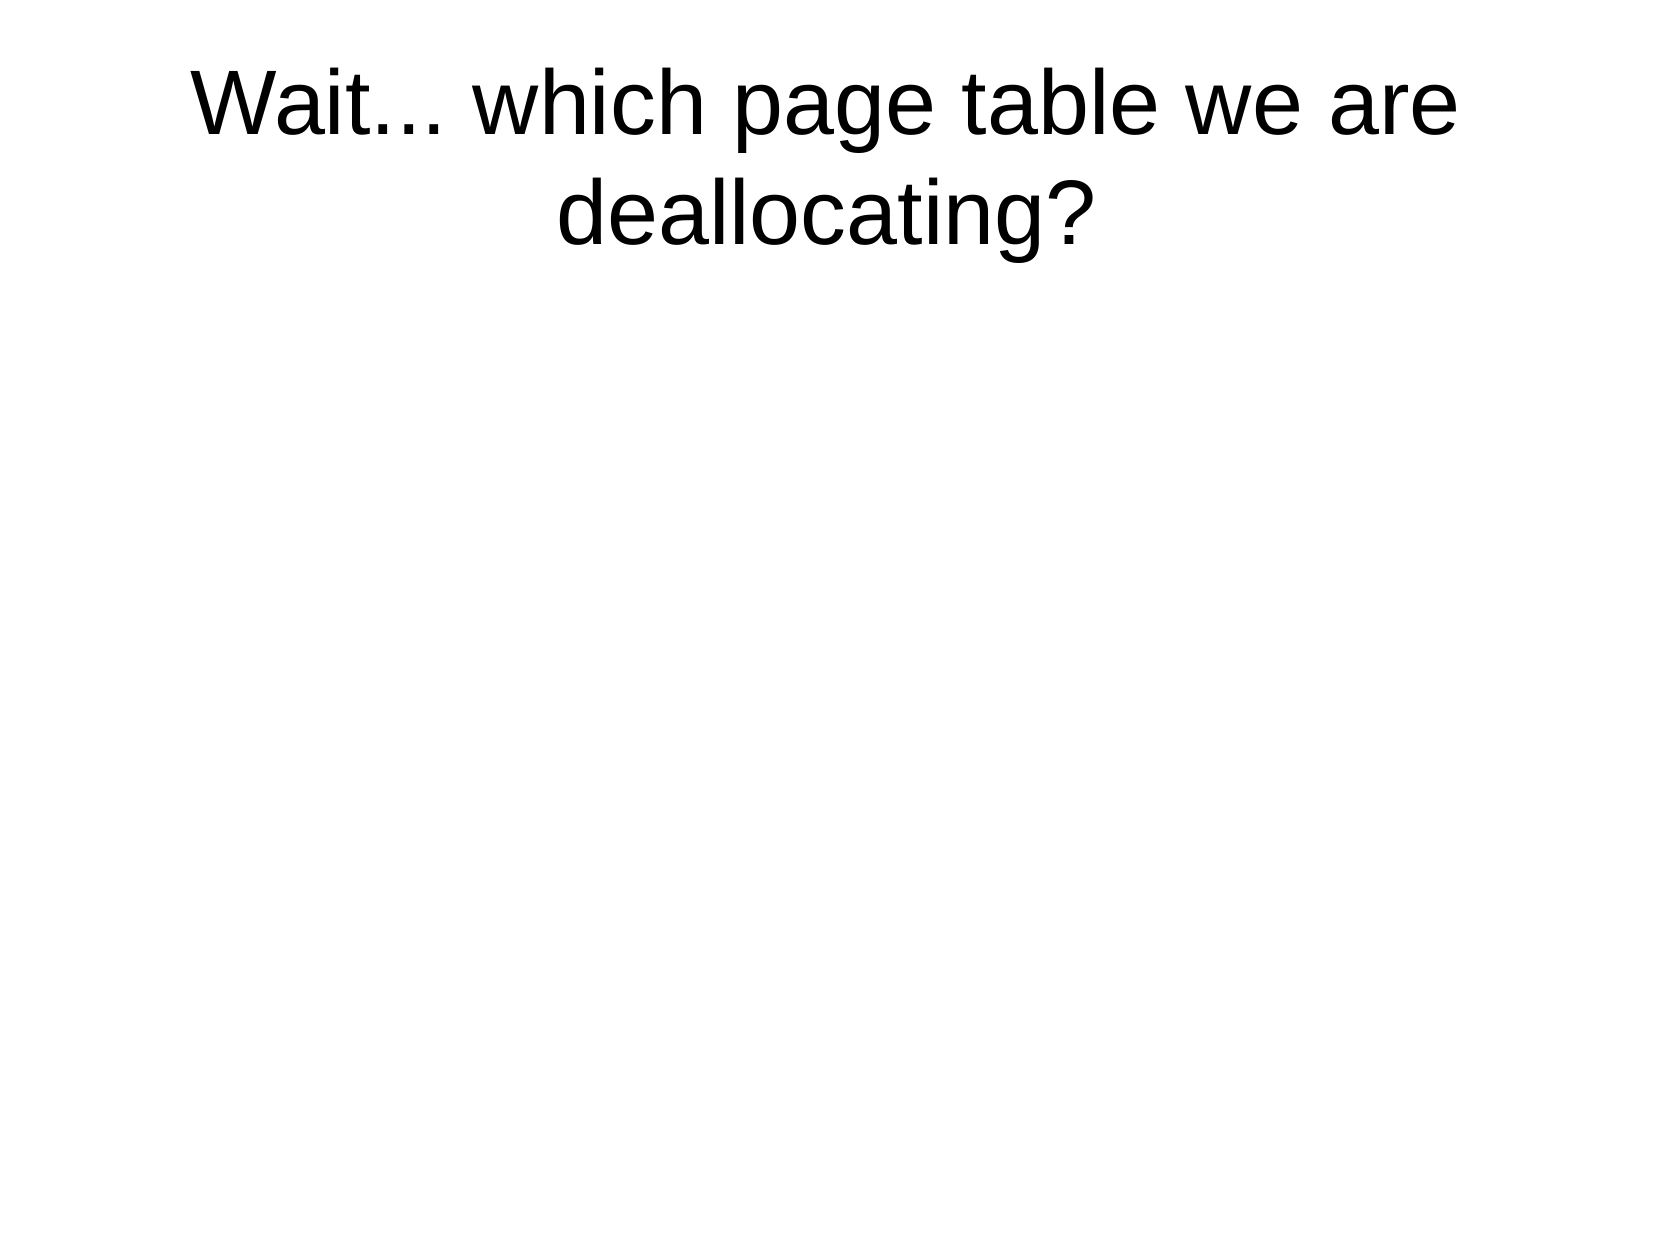

Wait... which page table we are deallocating?